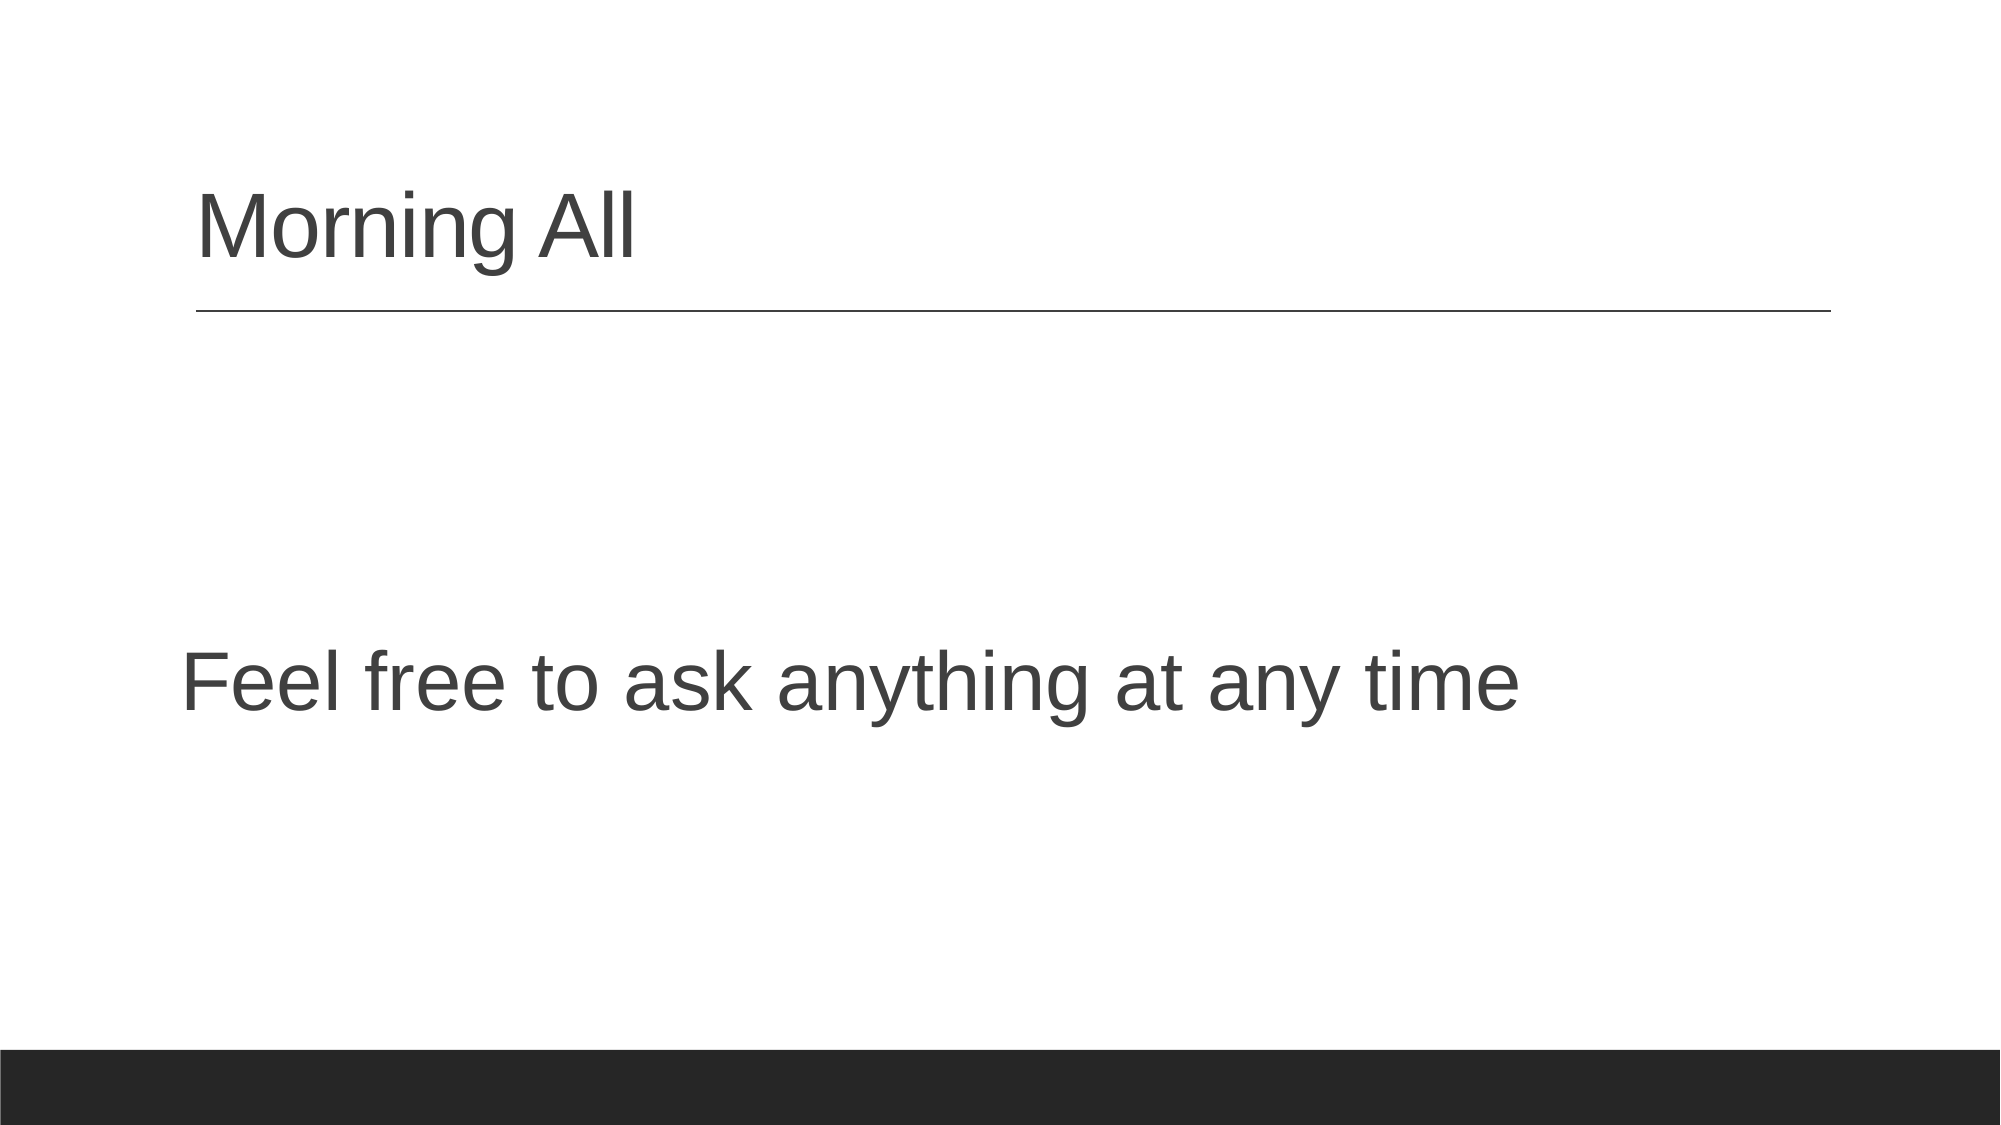

# Morning All
Feel free to ask anything at any time